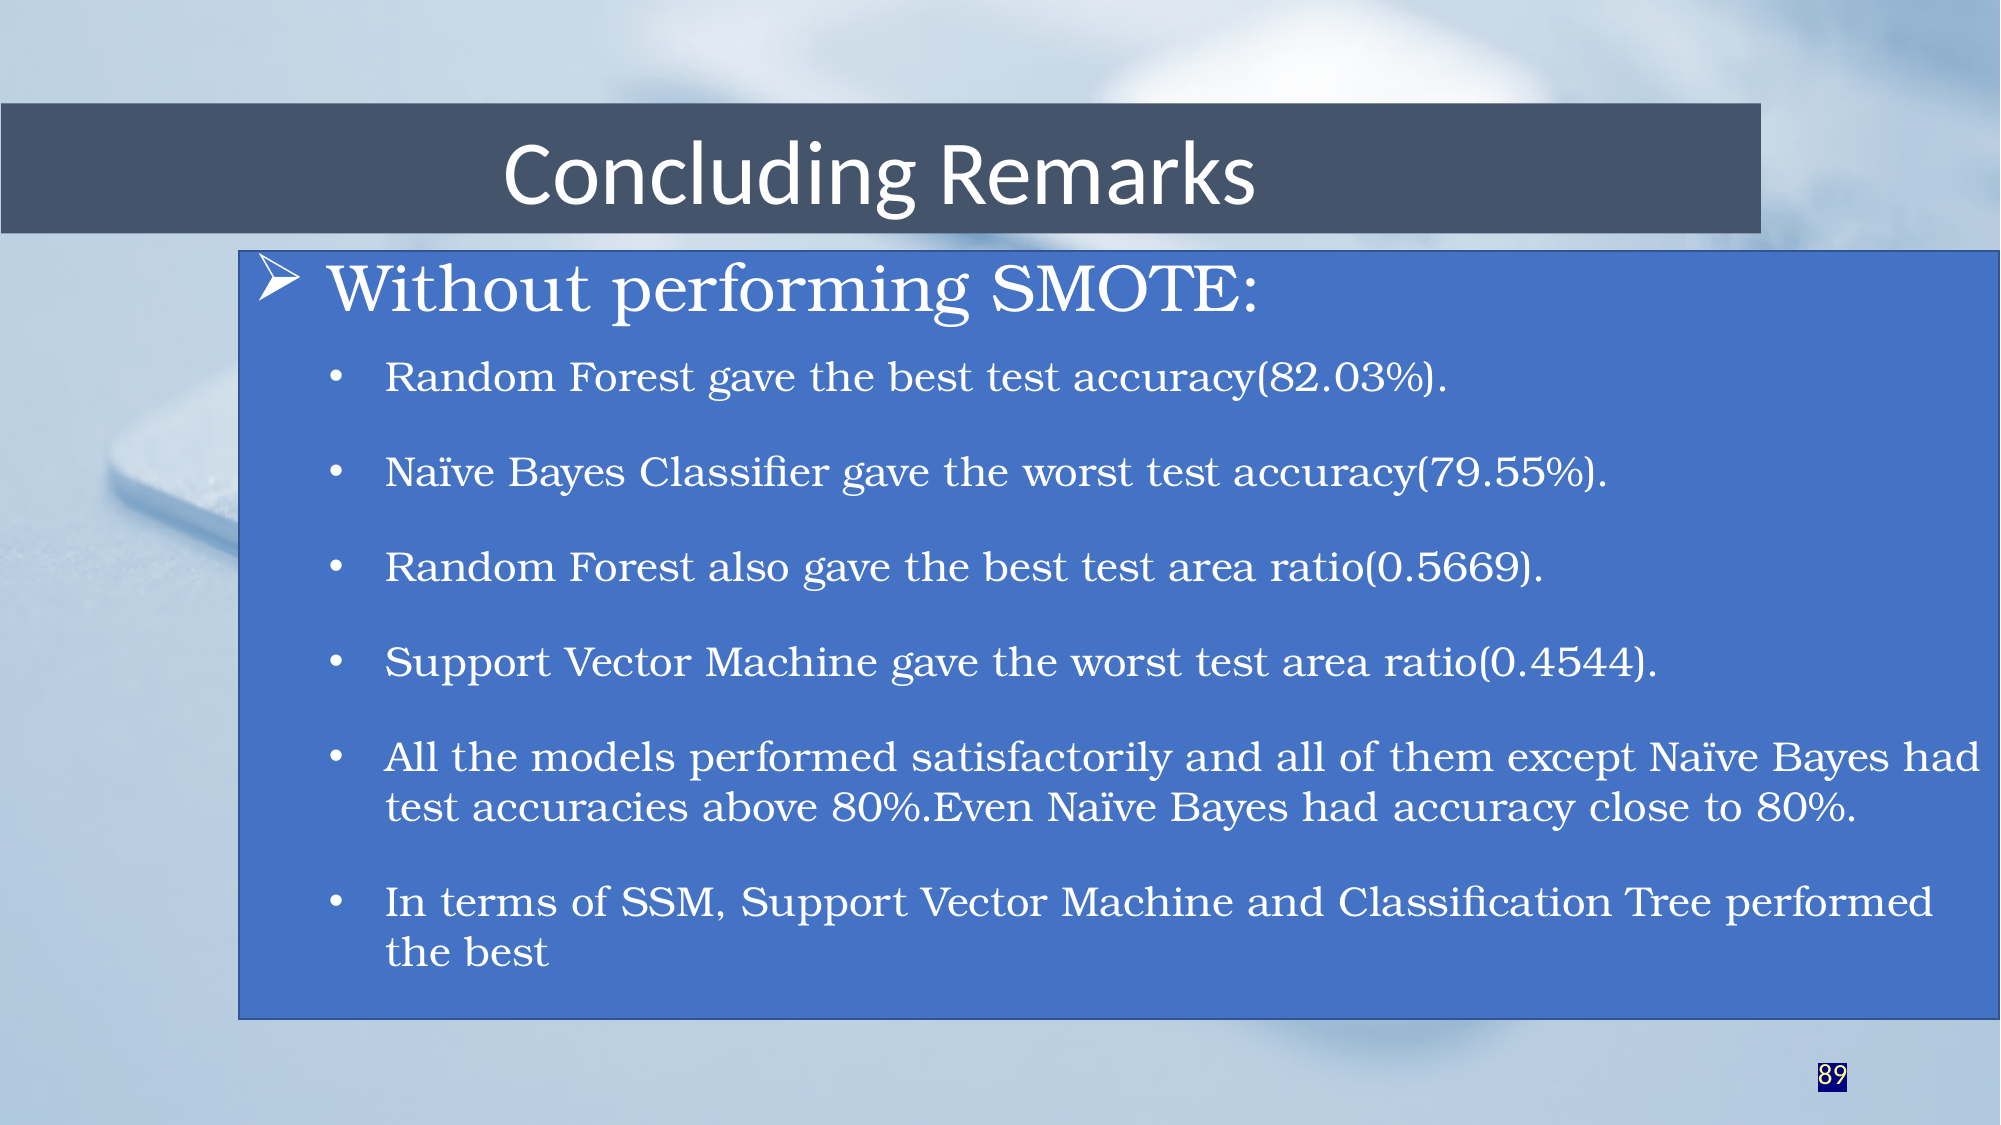

Concluding Remarks
Without performing SMOTE:

Random Forest gave the best test accuracy(82.03%).

Naïve Bayes Classifier gave the worst test accuracy(79.55%).

Random Forest also gave the best test area ratio(0.5669).

Support Vector Machine gave the worst test area ratio(0.4544).

All the models performed satisfactorily and all of them except Naïve Bayes had test accuracies above 80%.Even Naïve Bayes had accuracy close to 80%.

In terms of SSM, Support Vector Machine and Classification Tree performed the best

89